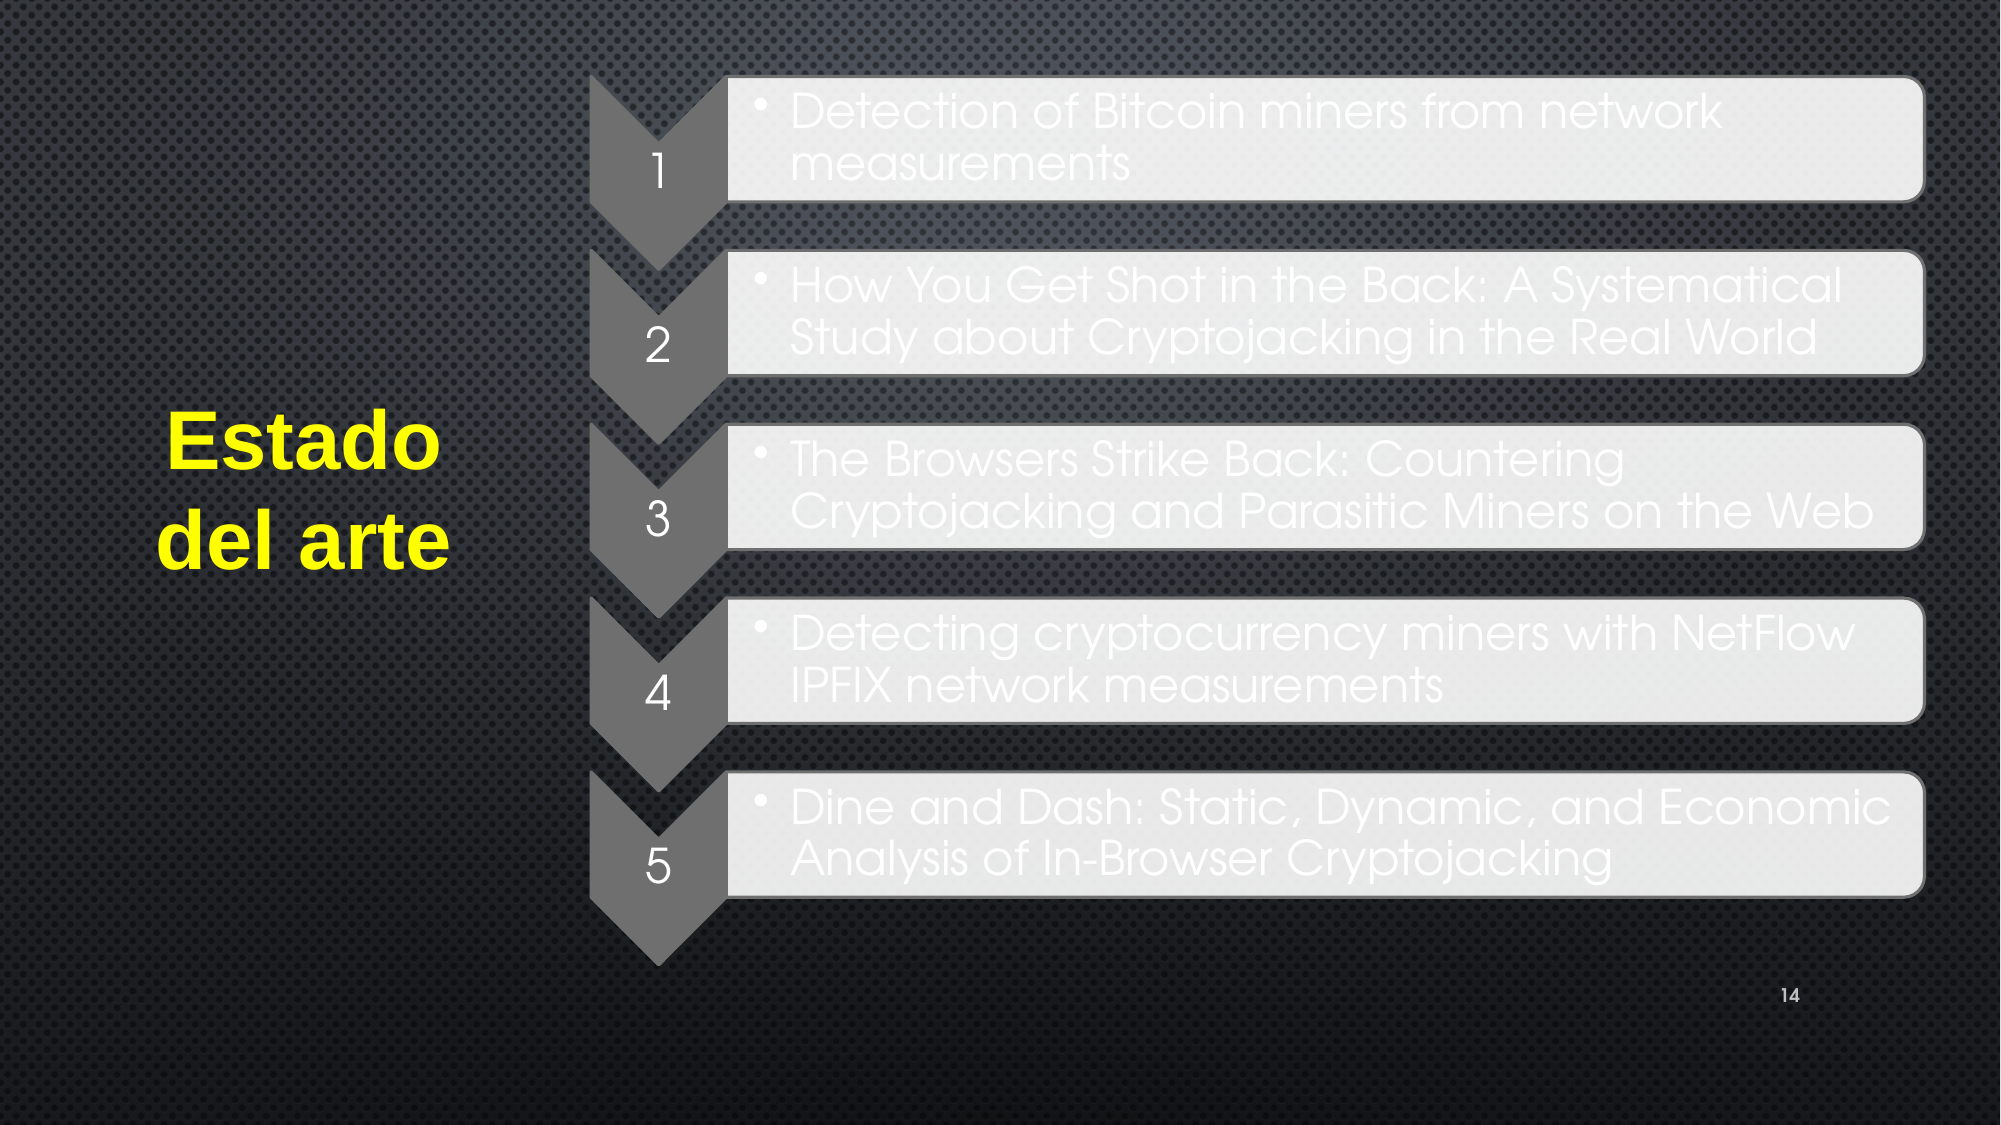

1
Detection of Bitcoin miners from network measurements
2
How You Get Shot in the Back: A Systematical Study about Cryptojacking in the Real World
3
The Browsers Strike Back: Countering Cryptojacking and Parasitic Miners on the Web
4
Detecting cryptocurrency miners with NetFlow IPFIX network measurements
5
Dine and Dash: Static, Dynamic, and Economic Analysis of In-Browser Cryptojacking
Estado del arte
14